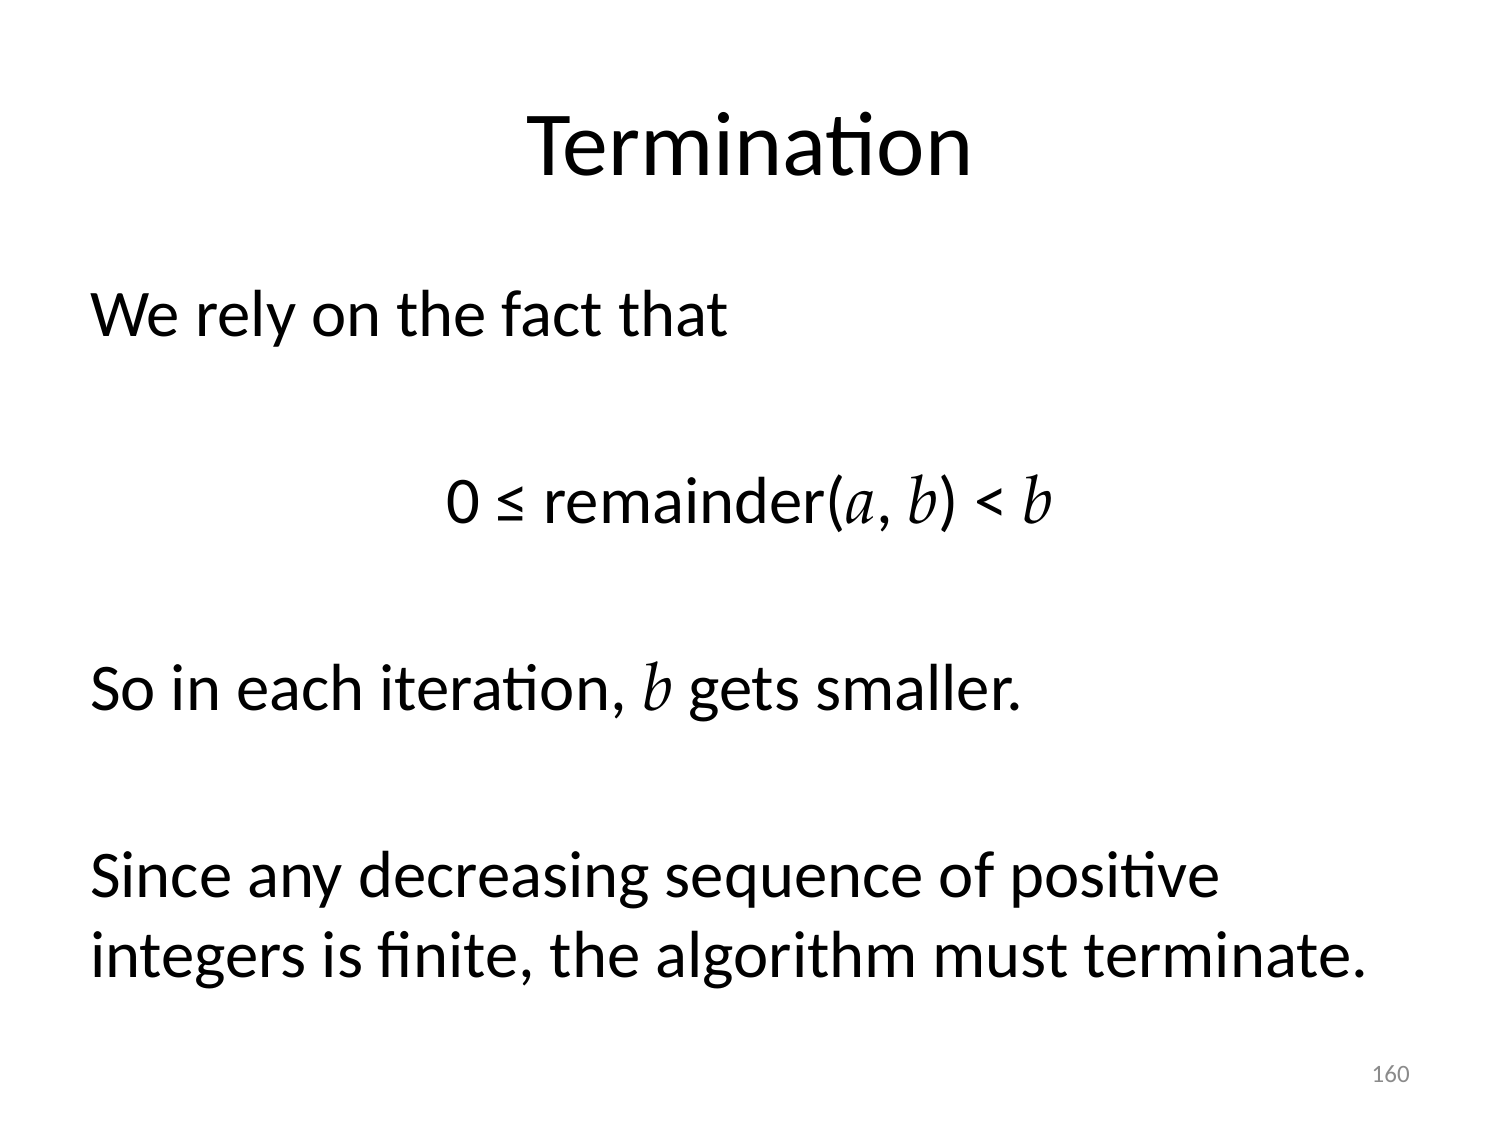

# Termination
We rely on the fact that

0 ≤ remainder(a, b) < b

So in each iteration, b gets smaller.

Since any decreasing sequence of positive integers is finite, the algorithm must terminate.
160